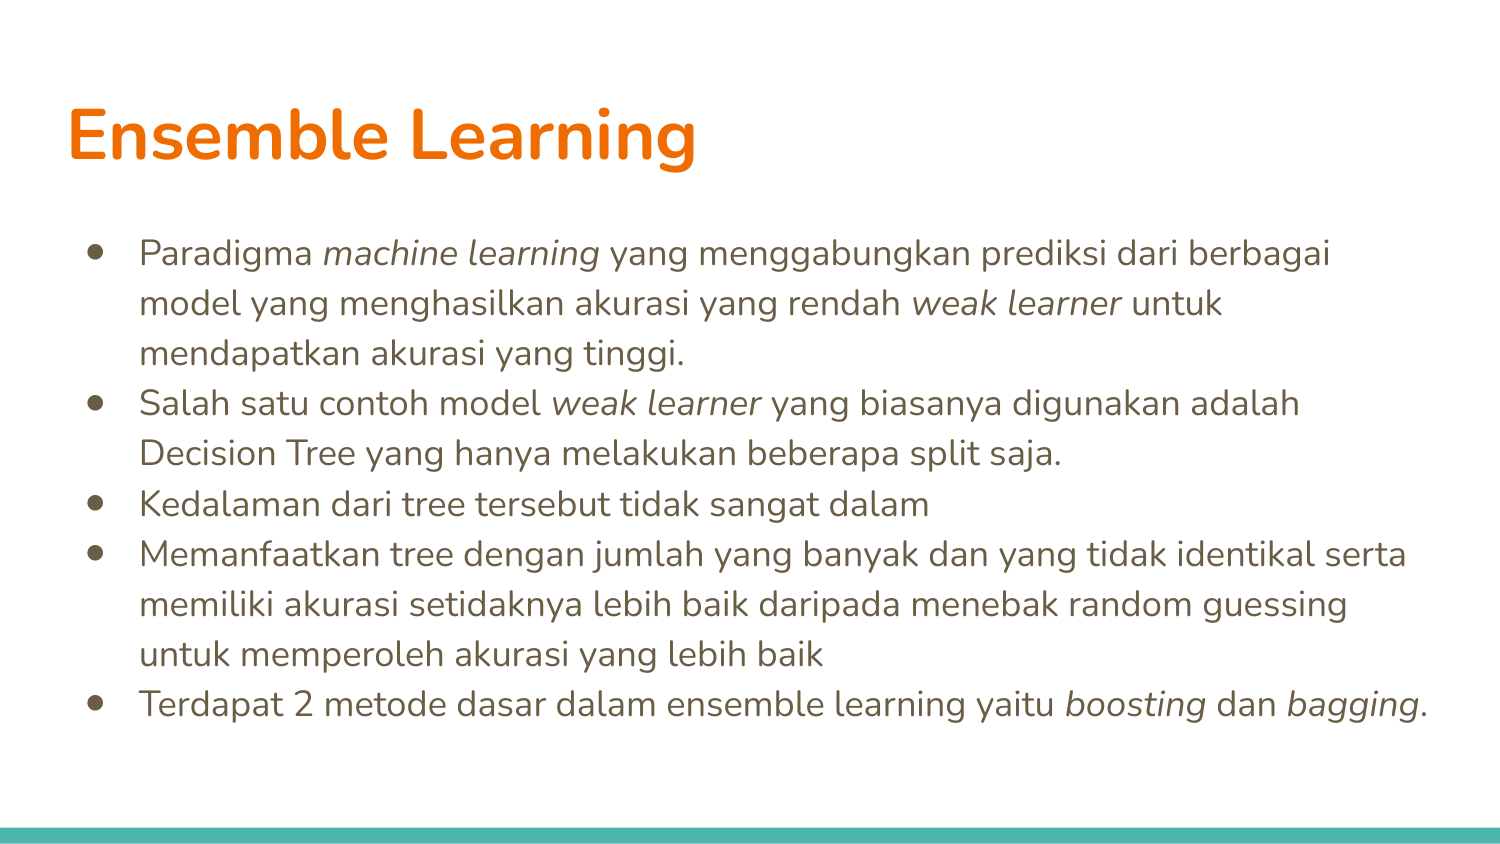

# Ensemble Learning
Paradigma machine learning yang menggabungkan prediksi dari berbagai model yang menghasilkan akurasi yang rendah weak learner untuk mendapatkan akurasi yang tinggi.
Salah satu contoh model weak learner yang biasanya digunakan adalah Decision Tree yang hanya melakukan beberapa split saja.
Kedalaman dari tree tersebut tidak sangat dalam
Memanfaatkan tree dengan jumlah yang banyak dan yang tidak identikal serta memiliki akurasi setidaknya lebih baik daripada menebak random guessing untuk memperoleh akurasi yang lebih baik
Terdapat 2 metode dasar dalam ensemble learning yaitu boosting dan bagging.